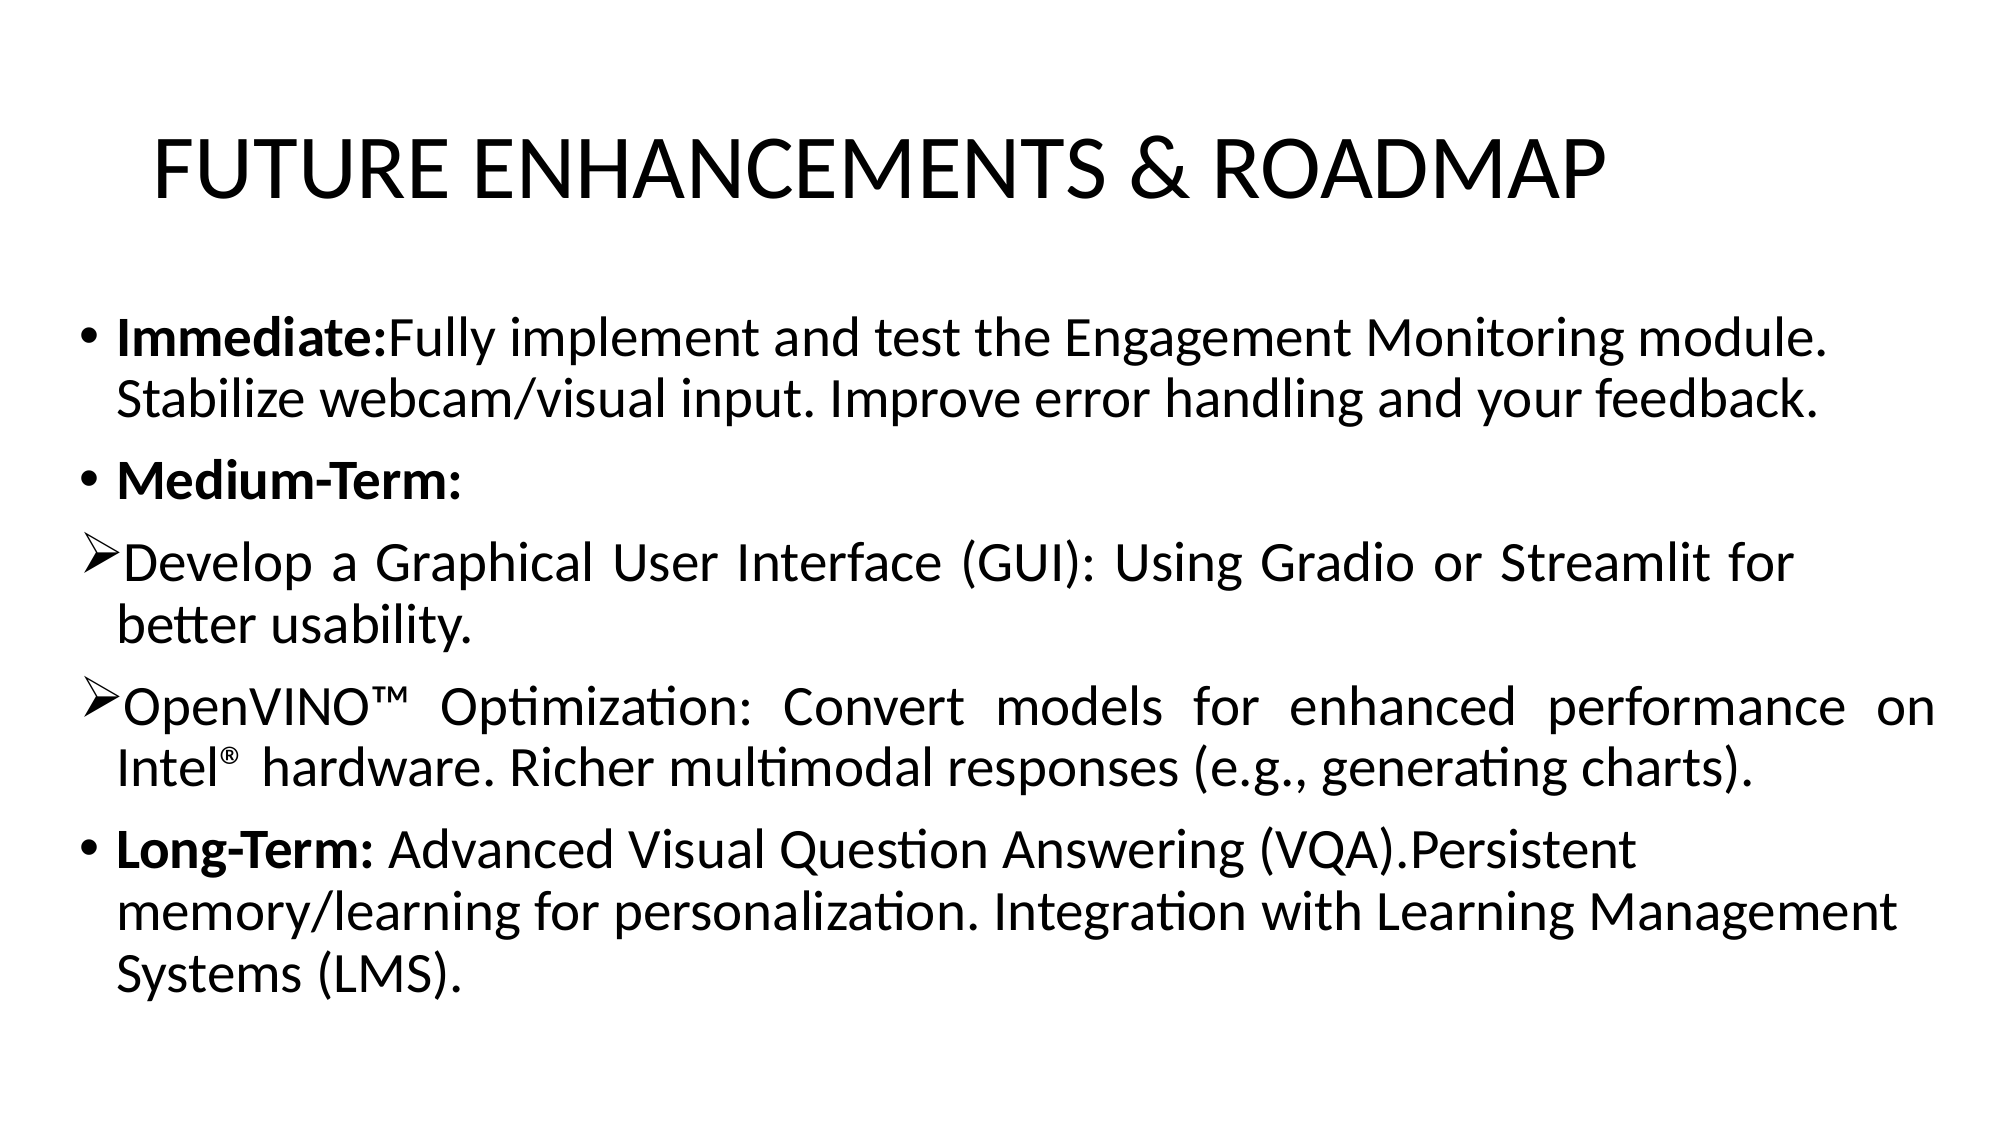

# FUTURE ENHANCEMENTS & ROADMAP
Immediate:Fully implement and test the Engagement Monitoring module. Stabilize webcam/visual input. Improve error handling and your feedback.
Medium-Term:
Develop a Graphical User Interface (GUI): Using Gradio or Streamlit for         better usability.
OpenVINO™ Optimization: Convert models for enhanced performance on Intel® hardware. Richer multimodal responses (e.g., generating charts).
Long-Term: Advanced Visual Question Answering (VQA).Persistent memory/learning for personalization. Integration with Learning Management Systems (LMS).